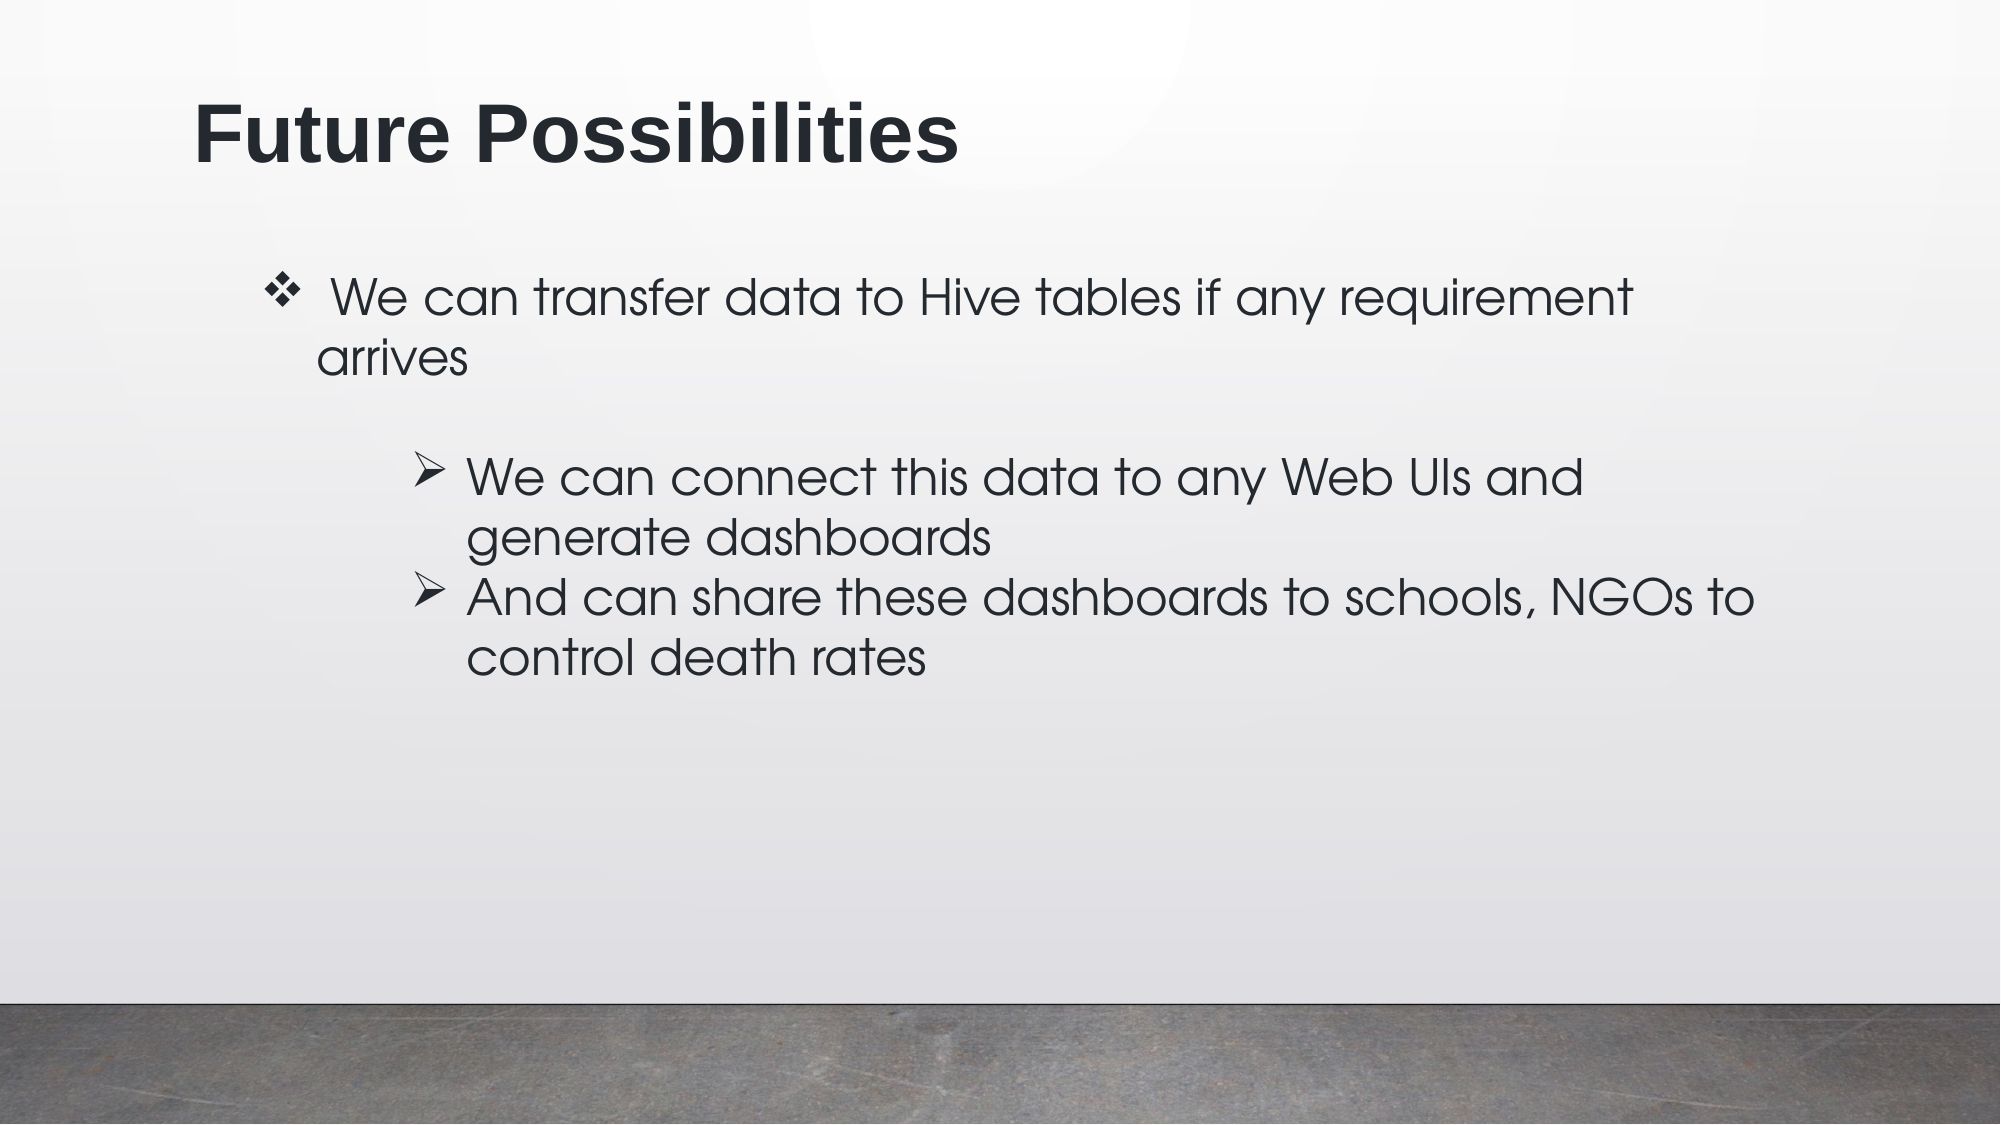

Future Possibilities
 We can transfer data to Hive tables if any requirement arrives

We can connect this data to any Web UIs and generate dashboards
And can share these dashboards to schools, NGOs to control death rates